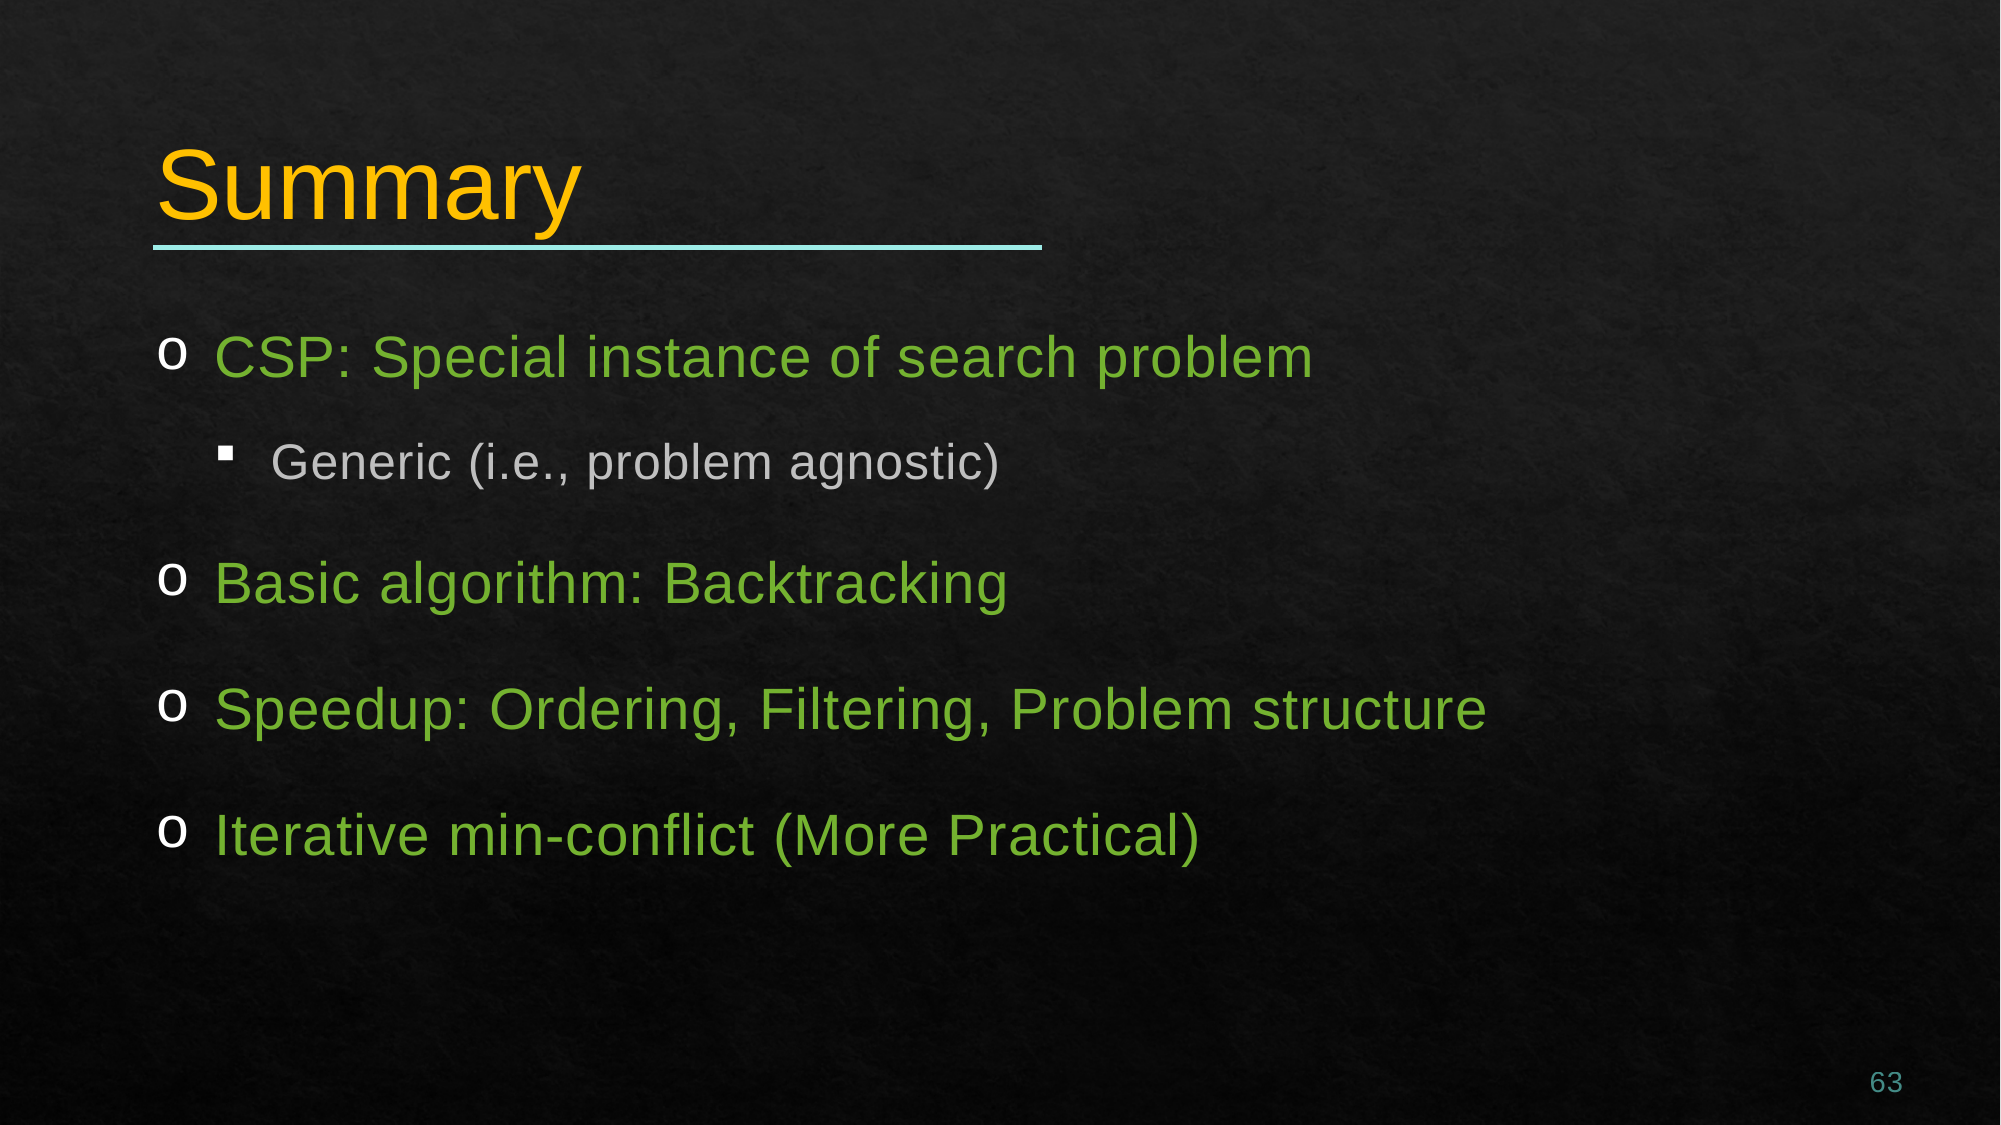

# Summary
CSP: Special instance of search problem
Generic (i.e., problem agnostic)
Basic algorithm: Backtracking
Speedup: Ordering, Filtering, Problem structure
Iterative min-conflict (More Practical)

63